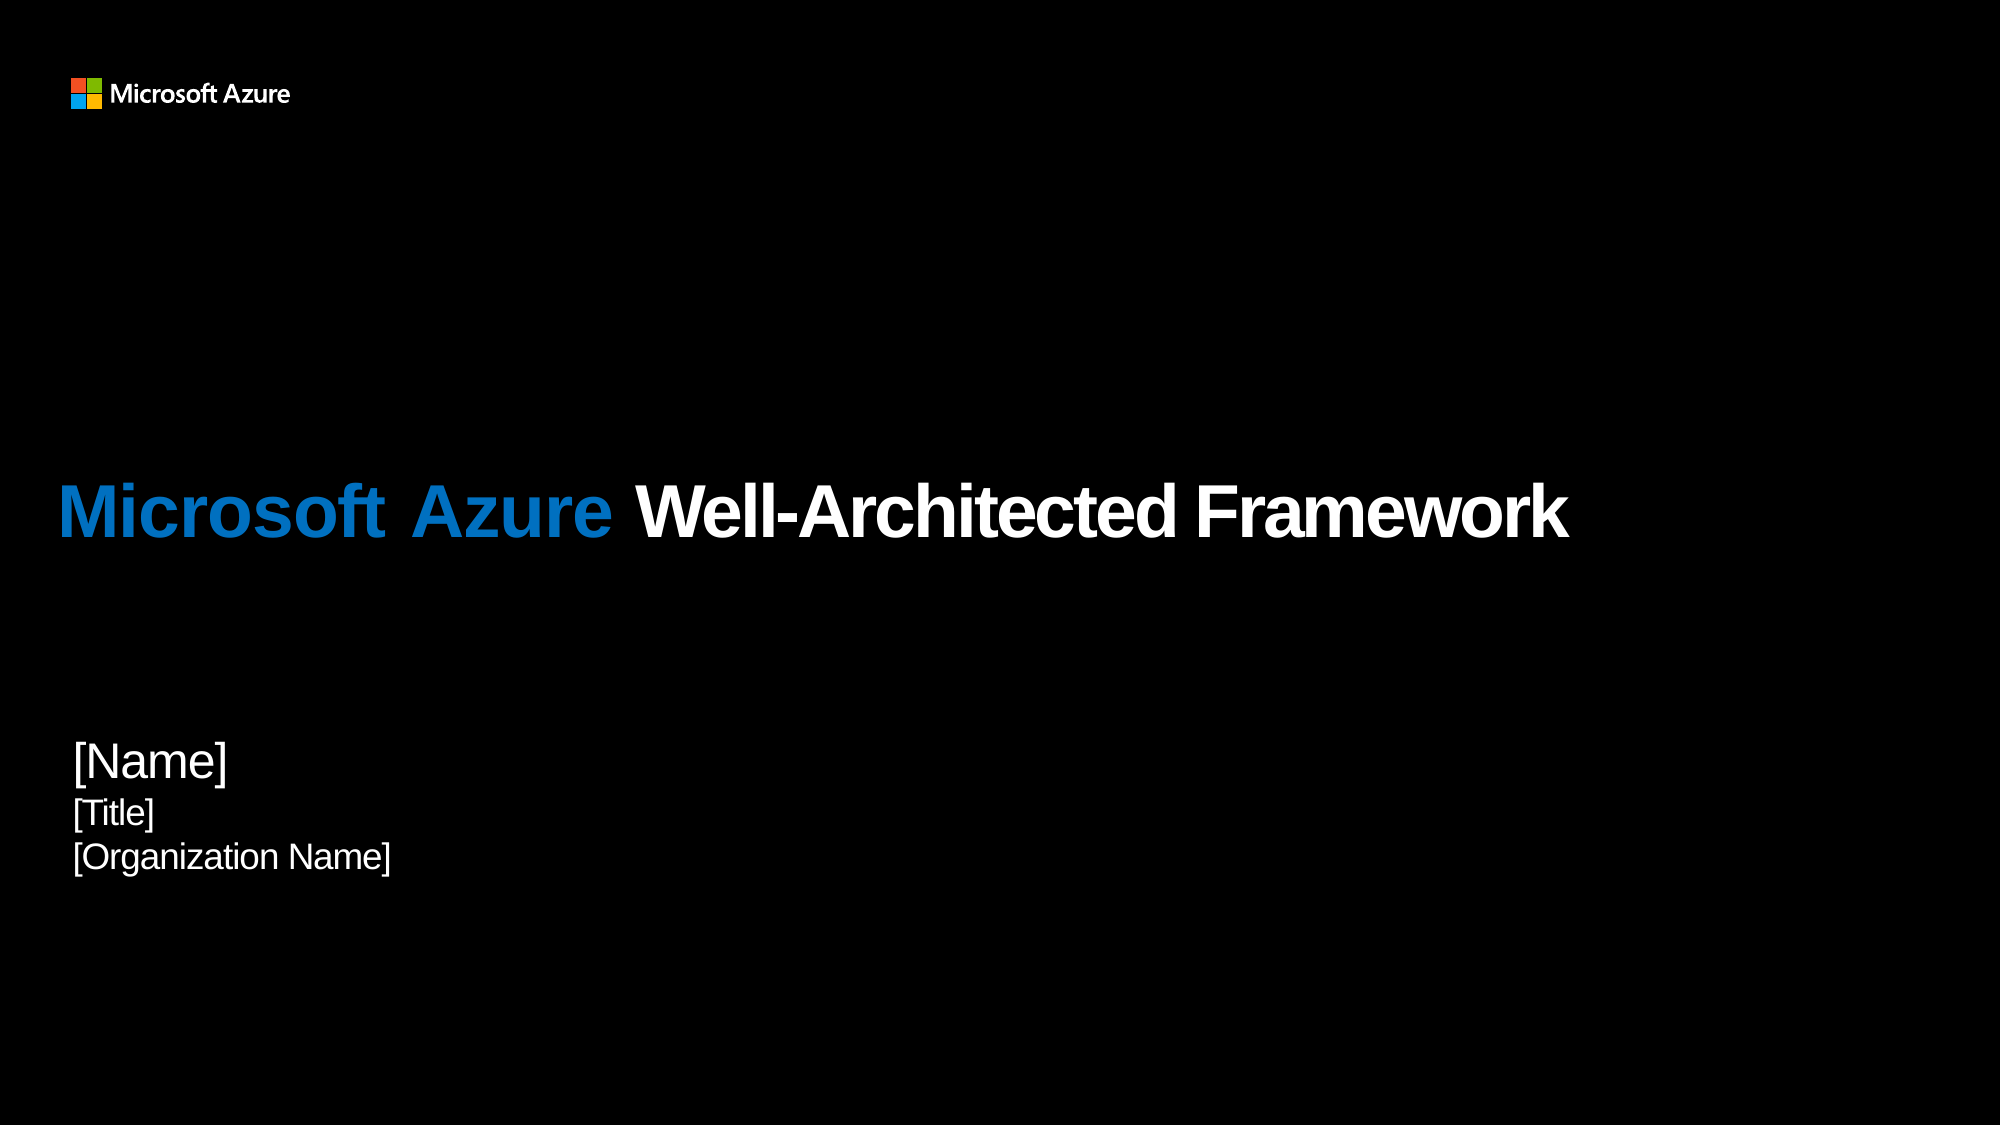

# Microsoft Azure Well-Architected Framework
[Name]
[Title]
[Organization Name]